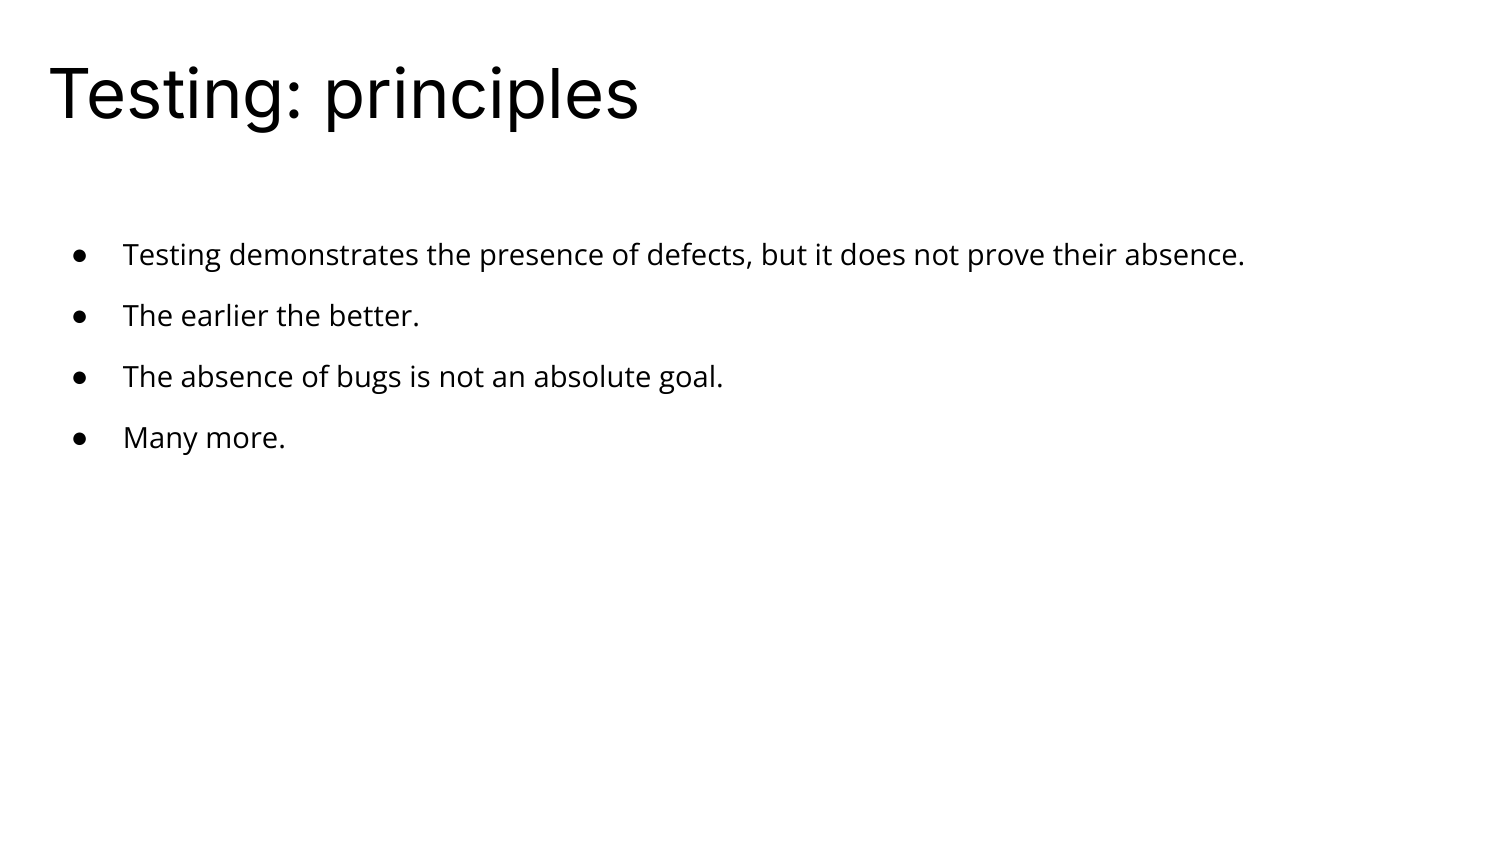

# Testing: principles
Testing demonstrates the presence of defects, but it does not prove their absence.
The earlier the better.
The absence of bugs is not an absolute goal.
Many more.